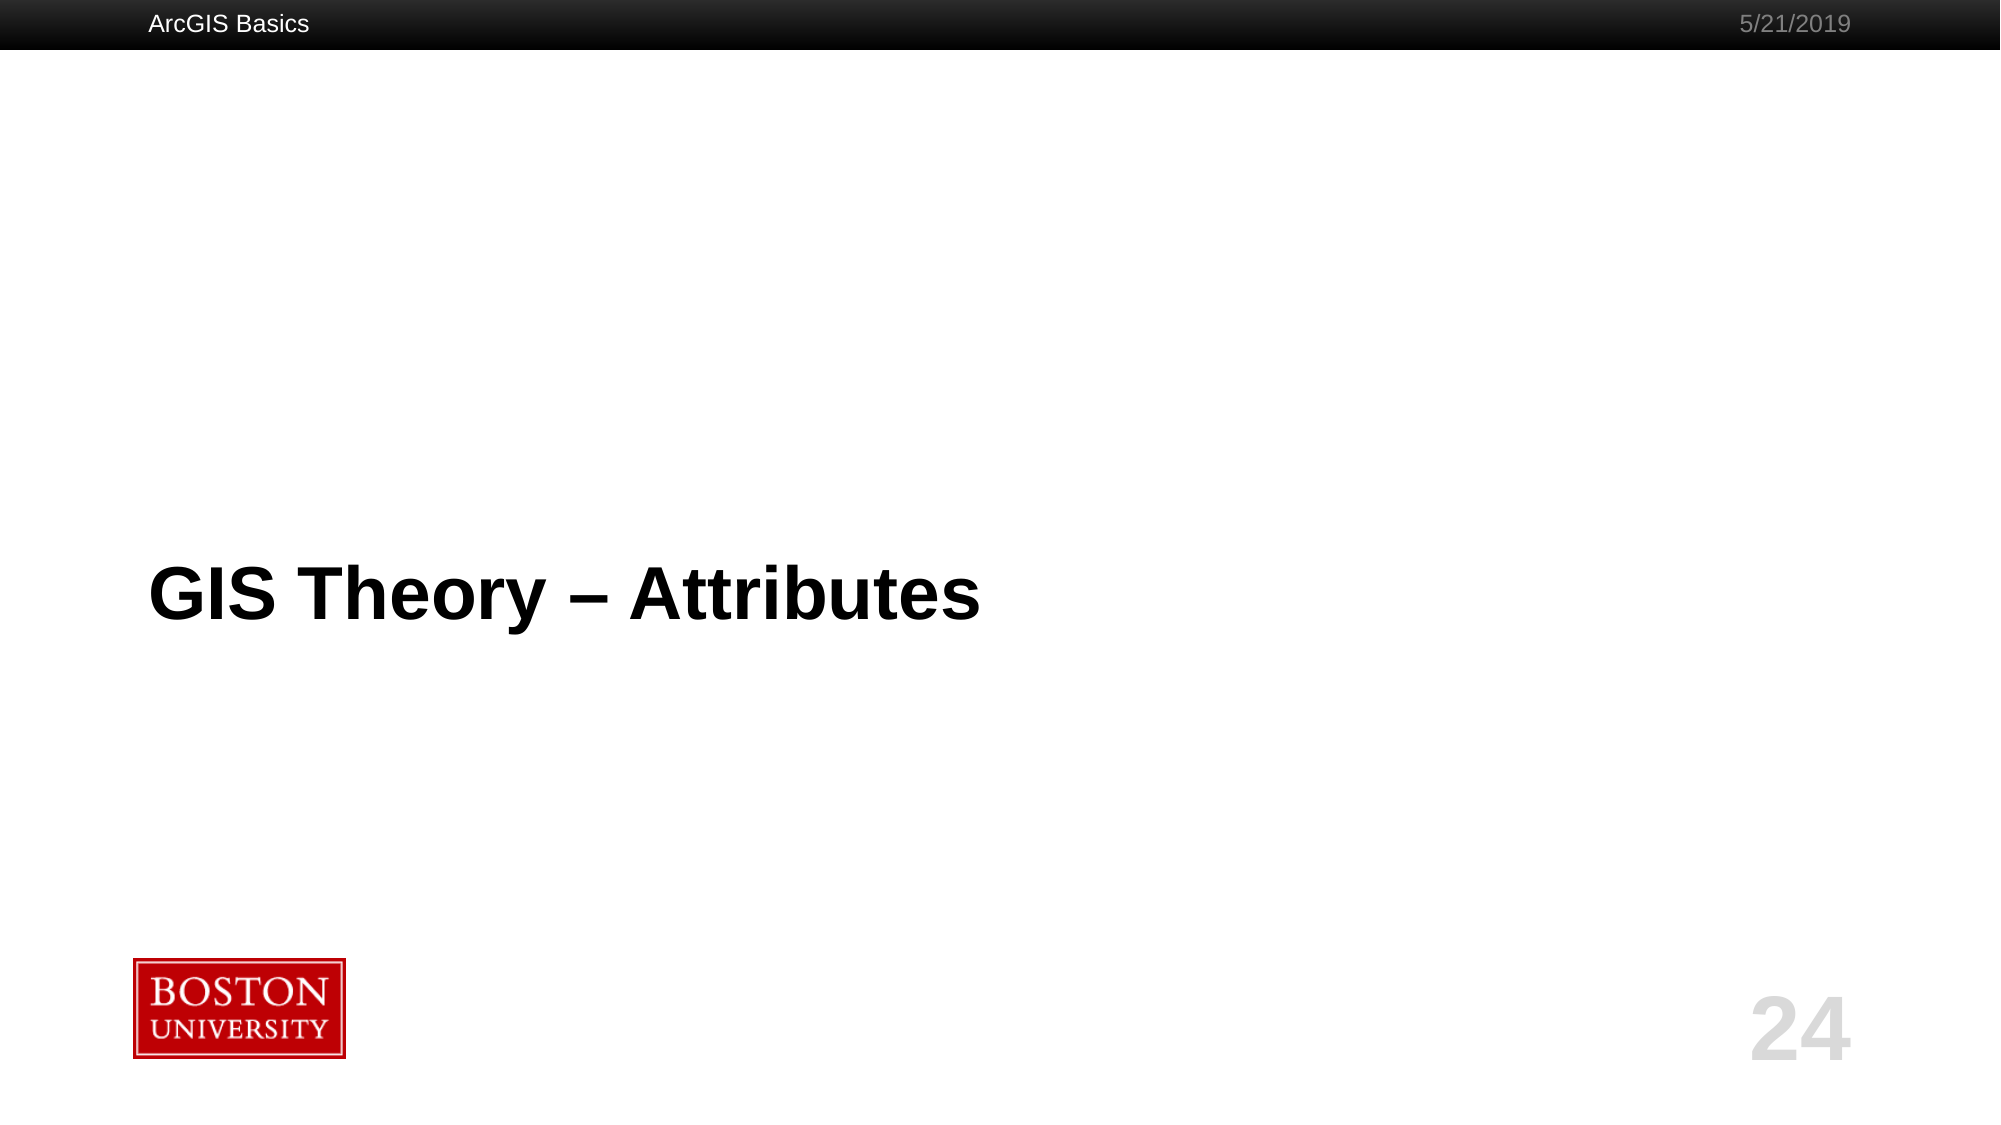

ArcGIS Basics
5/21/2019
# GIS Theory – Attributes
24